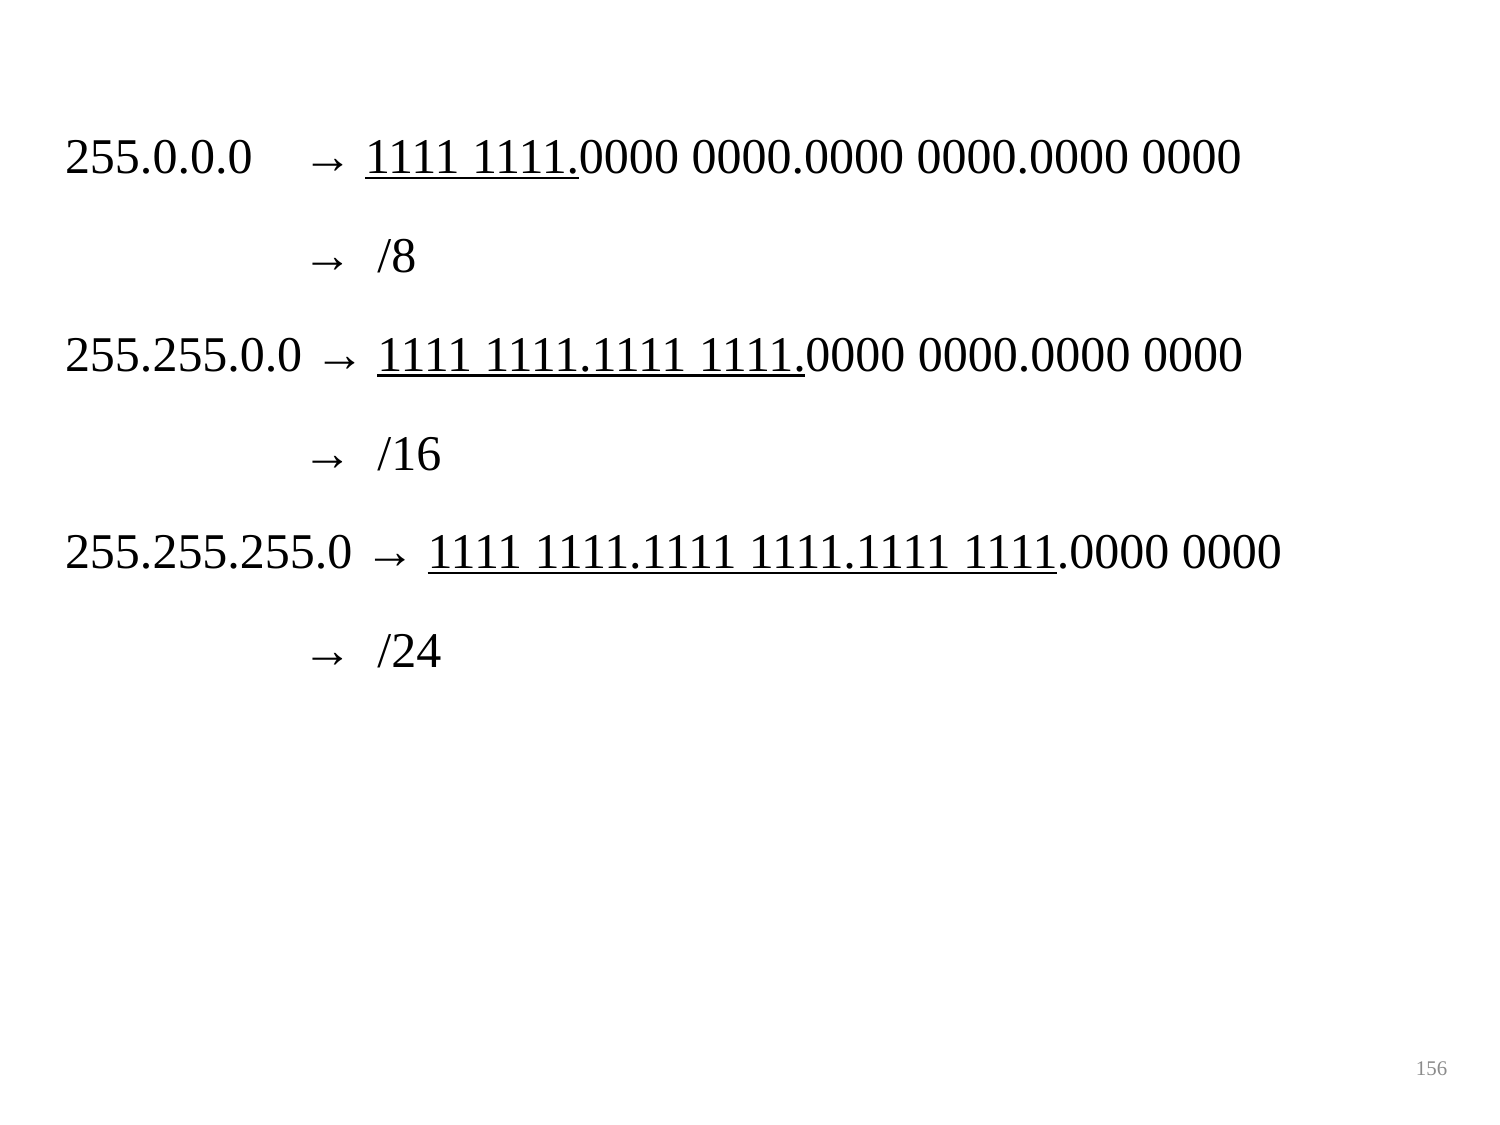

255.0.0.0    → 1111 1111.0000 0000.0000 0000.0000 0000
                   →  /8
255.255.0.0 → 1111 1111.1111 1111.0000 0000.0000 0000
                   →  /16
255.255.255.0 → 1111 1111.1111 1111.1111 1111.0000 0000
                   →  /24

156